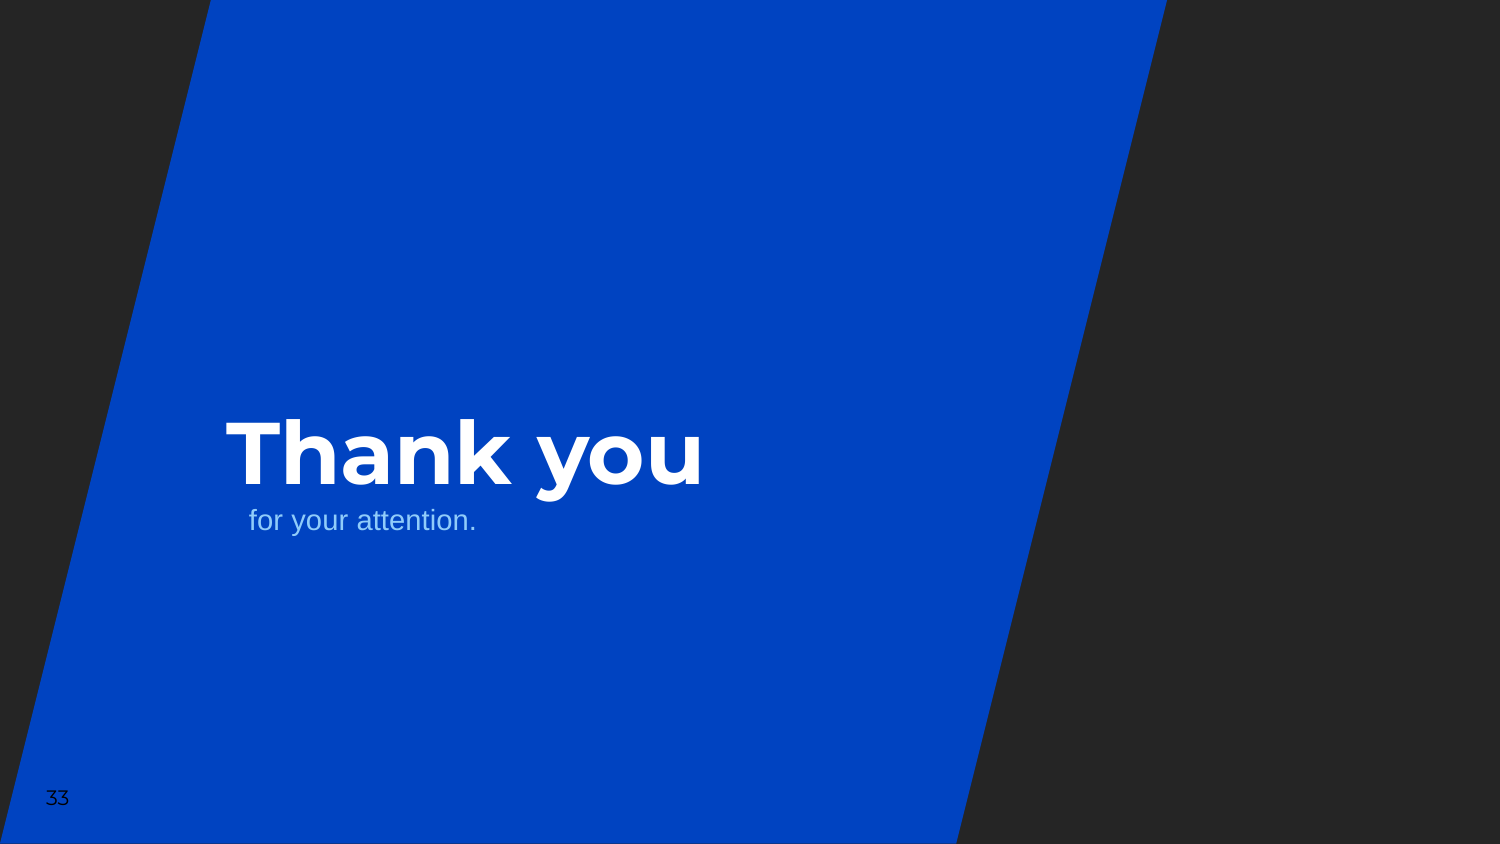

# Thank you
for your attention.
33